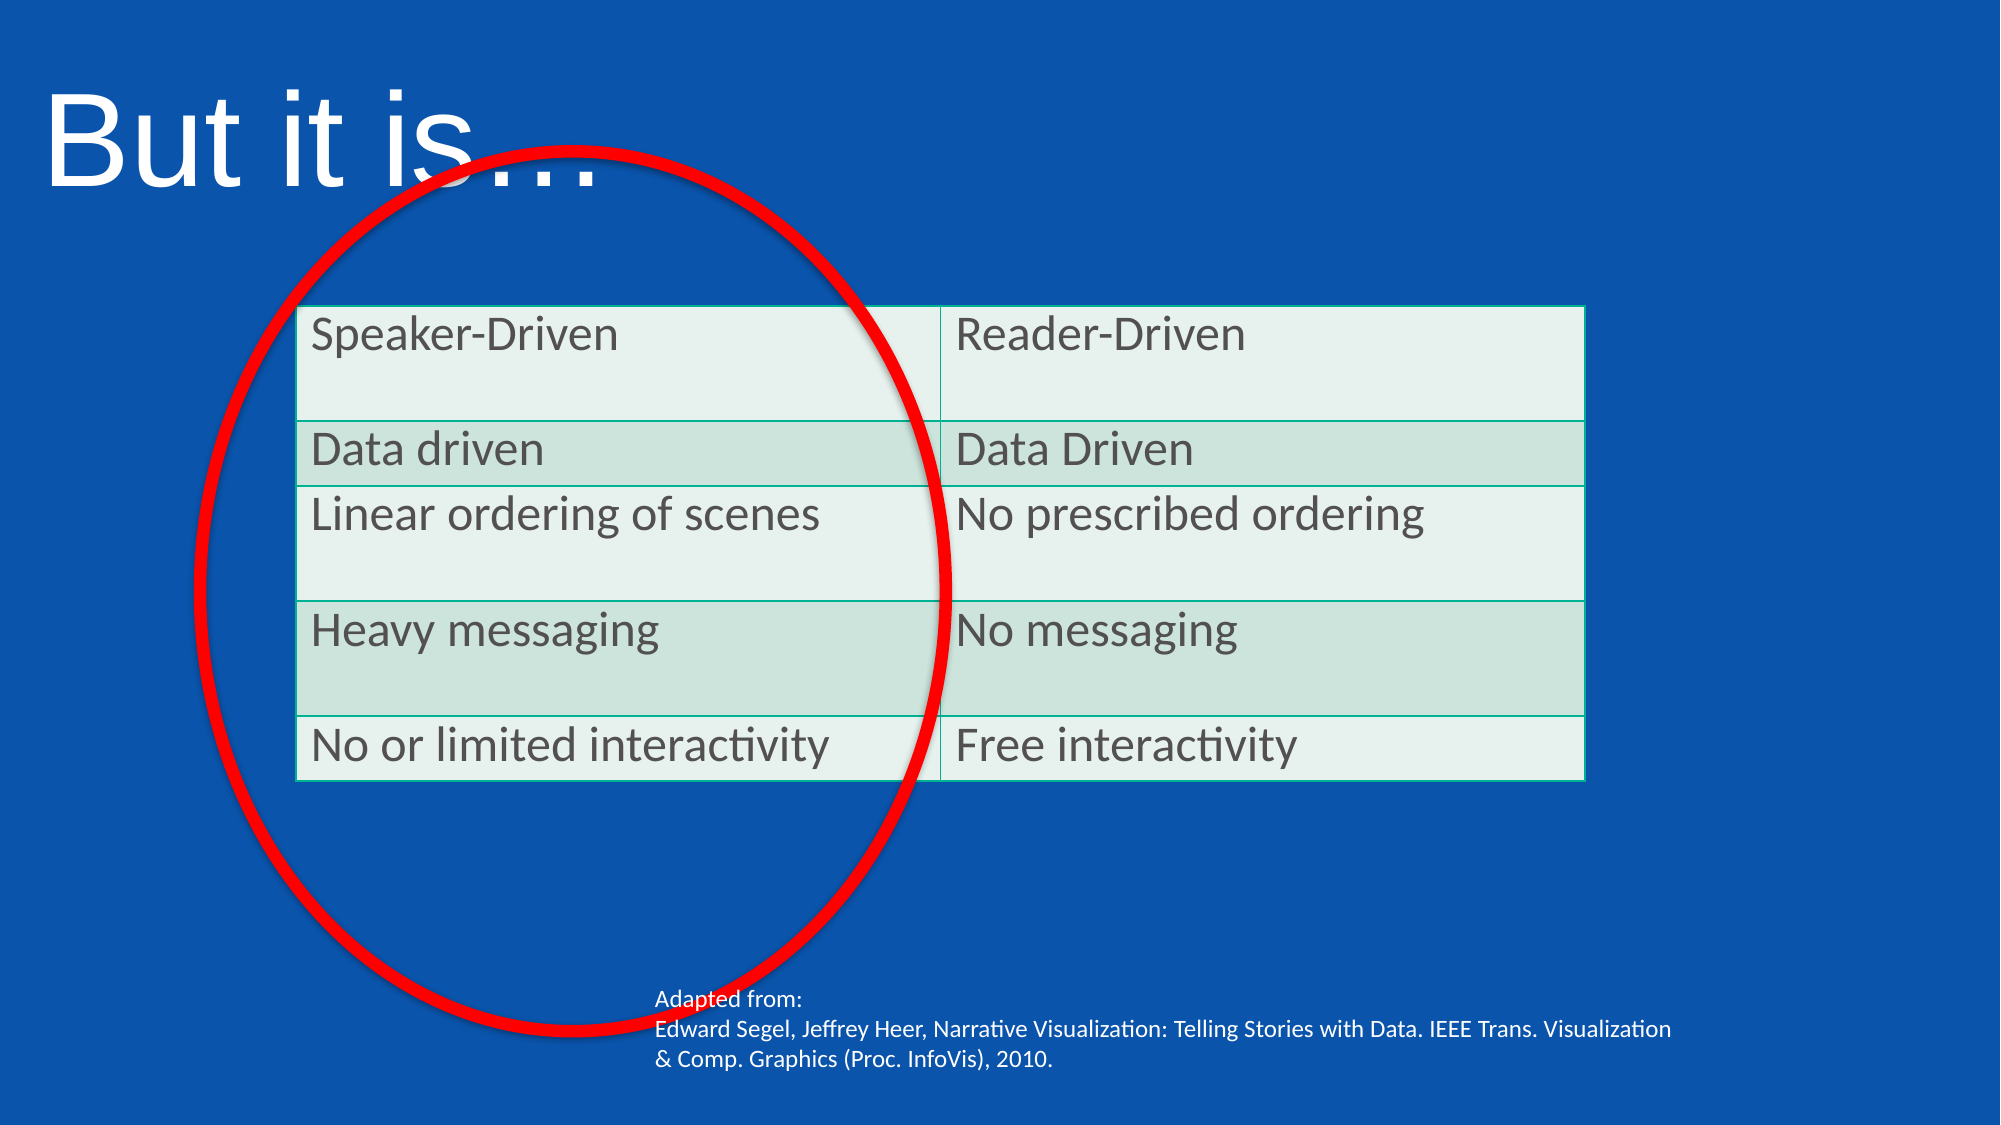

# But it is…

| Speaker-Driven | Reader-Driven |
| --- | --- |
| Data driven | Data Driven |
| Linear ordering of scenes | No prescribed ordering |
| Heavy messaging | No messaging |
| No or limited interactivity | Free interactivity |
Adapted from:
Edward Segel, Jeffrey Heer, Narrative Visualization: Telling Stories with Data. IEEE Trans. Visualization & Comp. Graphics (Proc. InfoVis), 2010.